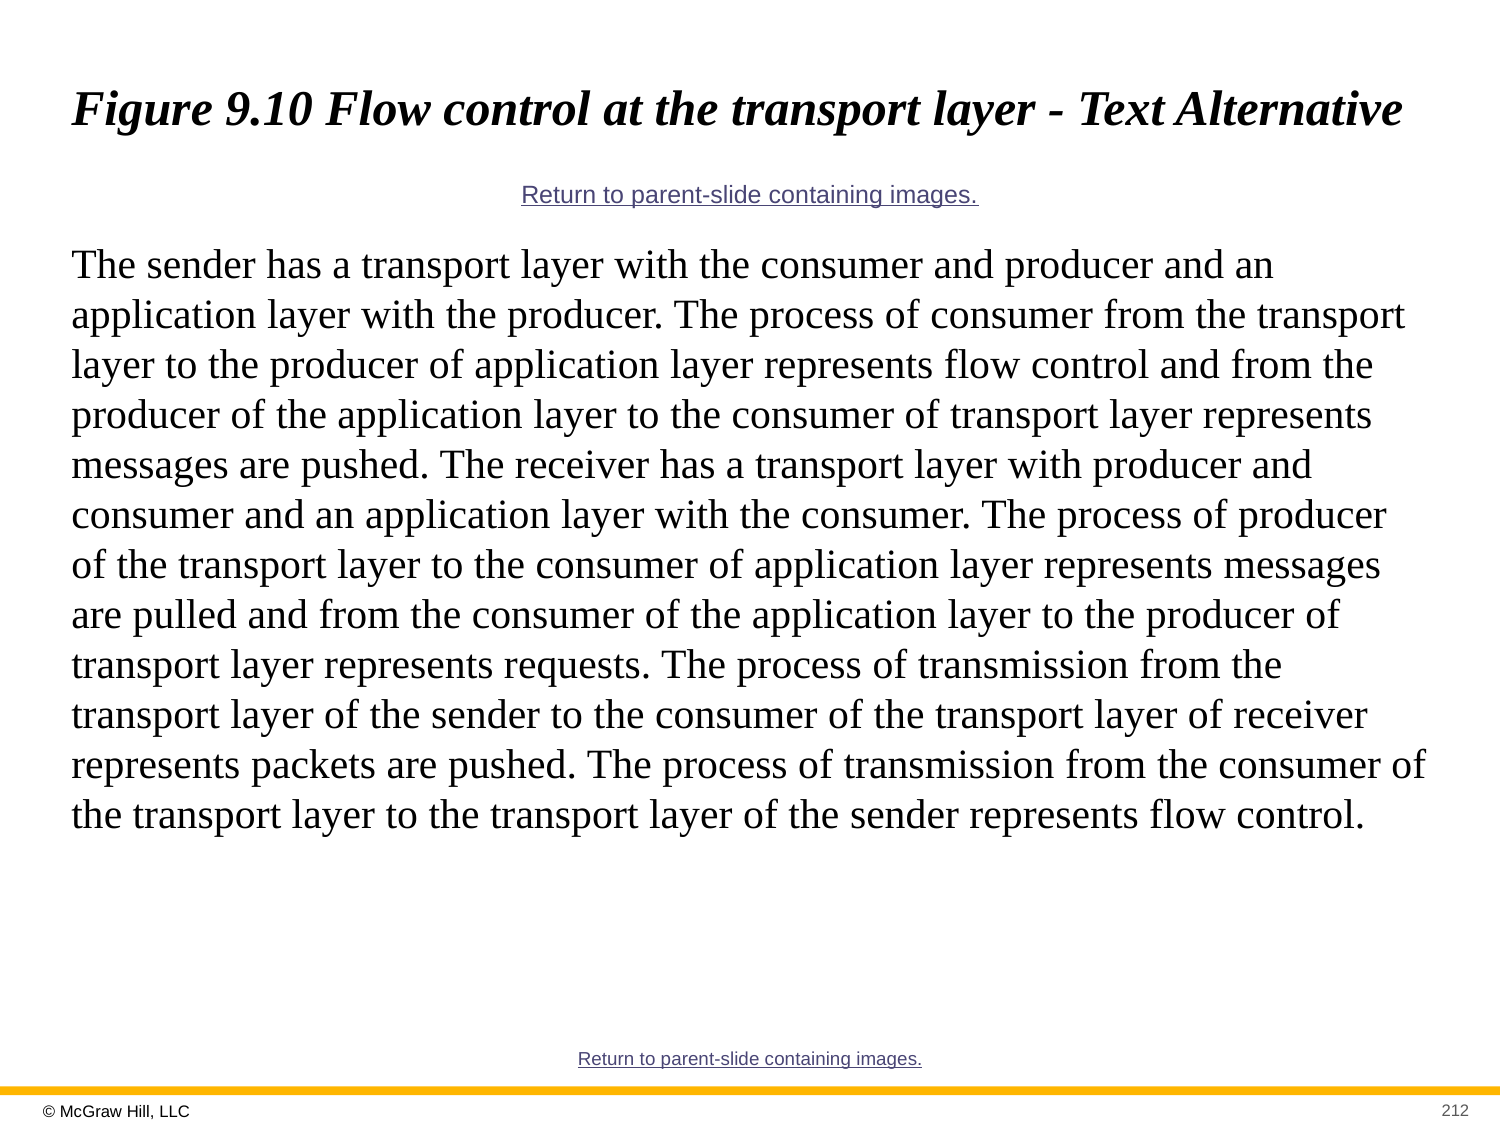

# Figure 9.10 Flow control at the transport layer - Text Alternative
Return to parent-slide containing images.
The sender has a transport layer with the consumer and producer and an application layer with the producer. The process of consumer from the transport layer to the producer of application layer represents flow control and from the producer of the application layer to the consumer of transport layer represents messages are pushed. The receiver has a transport layer with producer and consumer and an application layer with the consumer. The process of producer of the transport layer to the consumer of application layer represents messages are pulled and from the consumer of the application layer to the producer of transport layer represents requests. The process of transmission from the transport layer of the sender to the consumer of the transport layer of receiver represents packets are pushed. The process of transmission from the consumer of the transport layer to the transport layer of the sender represents flow control.
Return to parent-slide containing images.
212